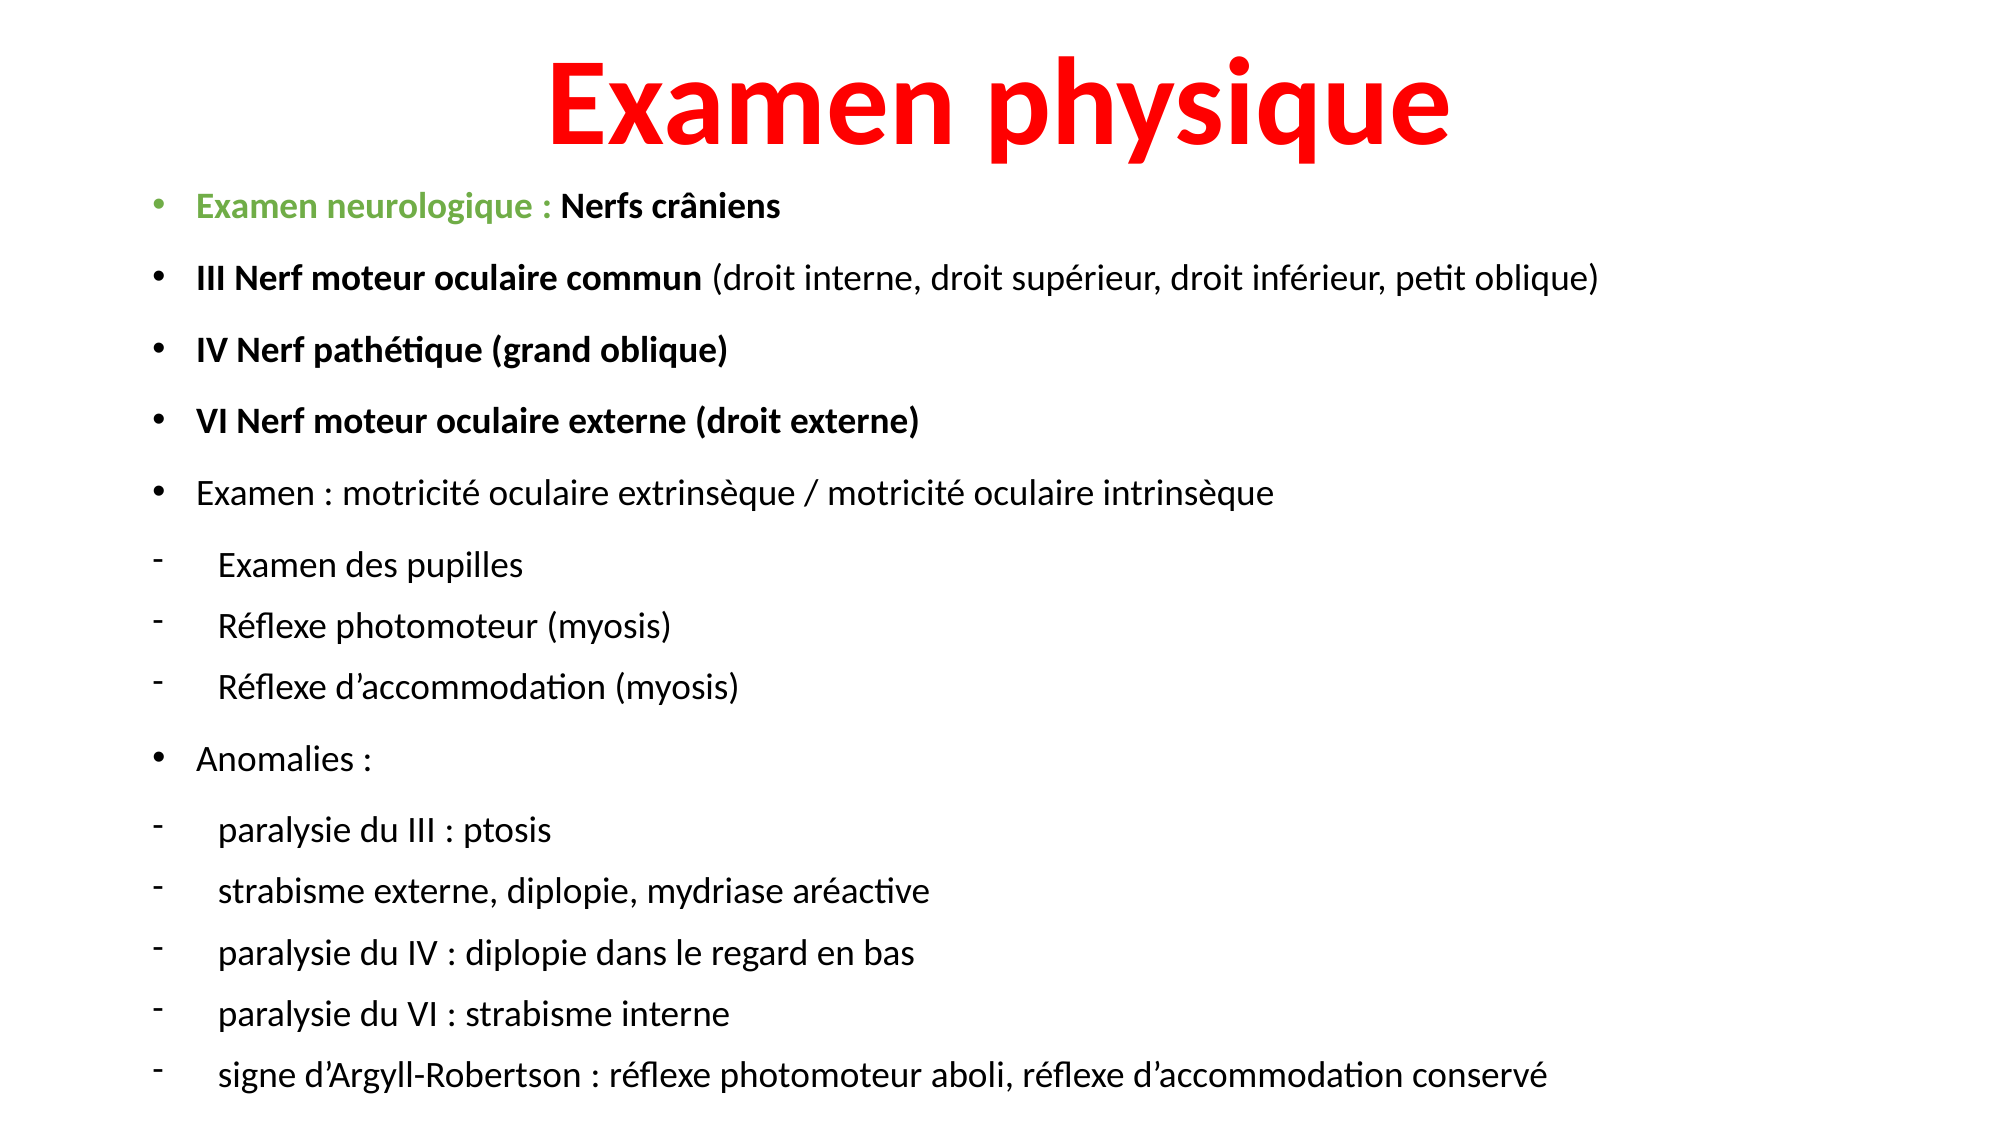

# Examen physique
Examen neurologique : Nerfs crâniens
III Nerf moteur oculaire commun (droit interne, droit supérieur, droit inférieur, petit oblique)
IV Nerf pathétique (grand oblique)
VI Nerf moteur oculaire externe (droit externe)
Examen : motricité oculaire extrinsèque / motricité oculaire intrinsèque
Examen des pupilles
Réflexe photomoteur (myosis)
Réflexe d’accommodation (myosis)
Anomalies :
paralysie du III : ptosis
strabisme externe, diplopie, mydriase aréactive
paralysie du IV : diplopie dans le regard en bas
paralysie du VI : strabisme interne
signe d’Argyll-Robertson : réflexe photomoteur aboli, réflexe d’accommodation conservé